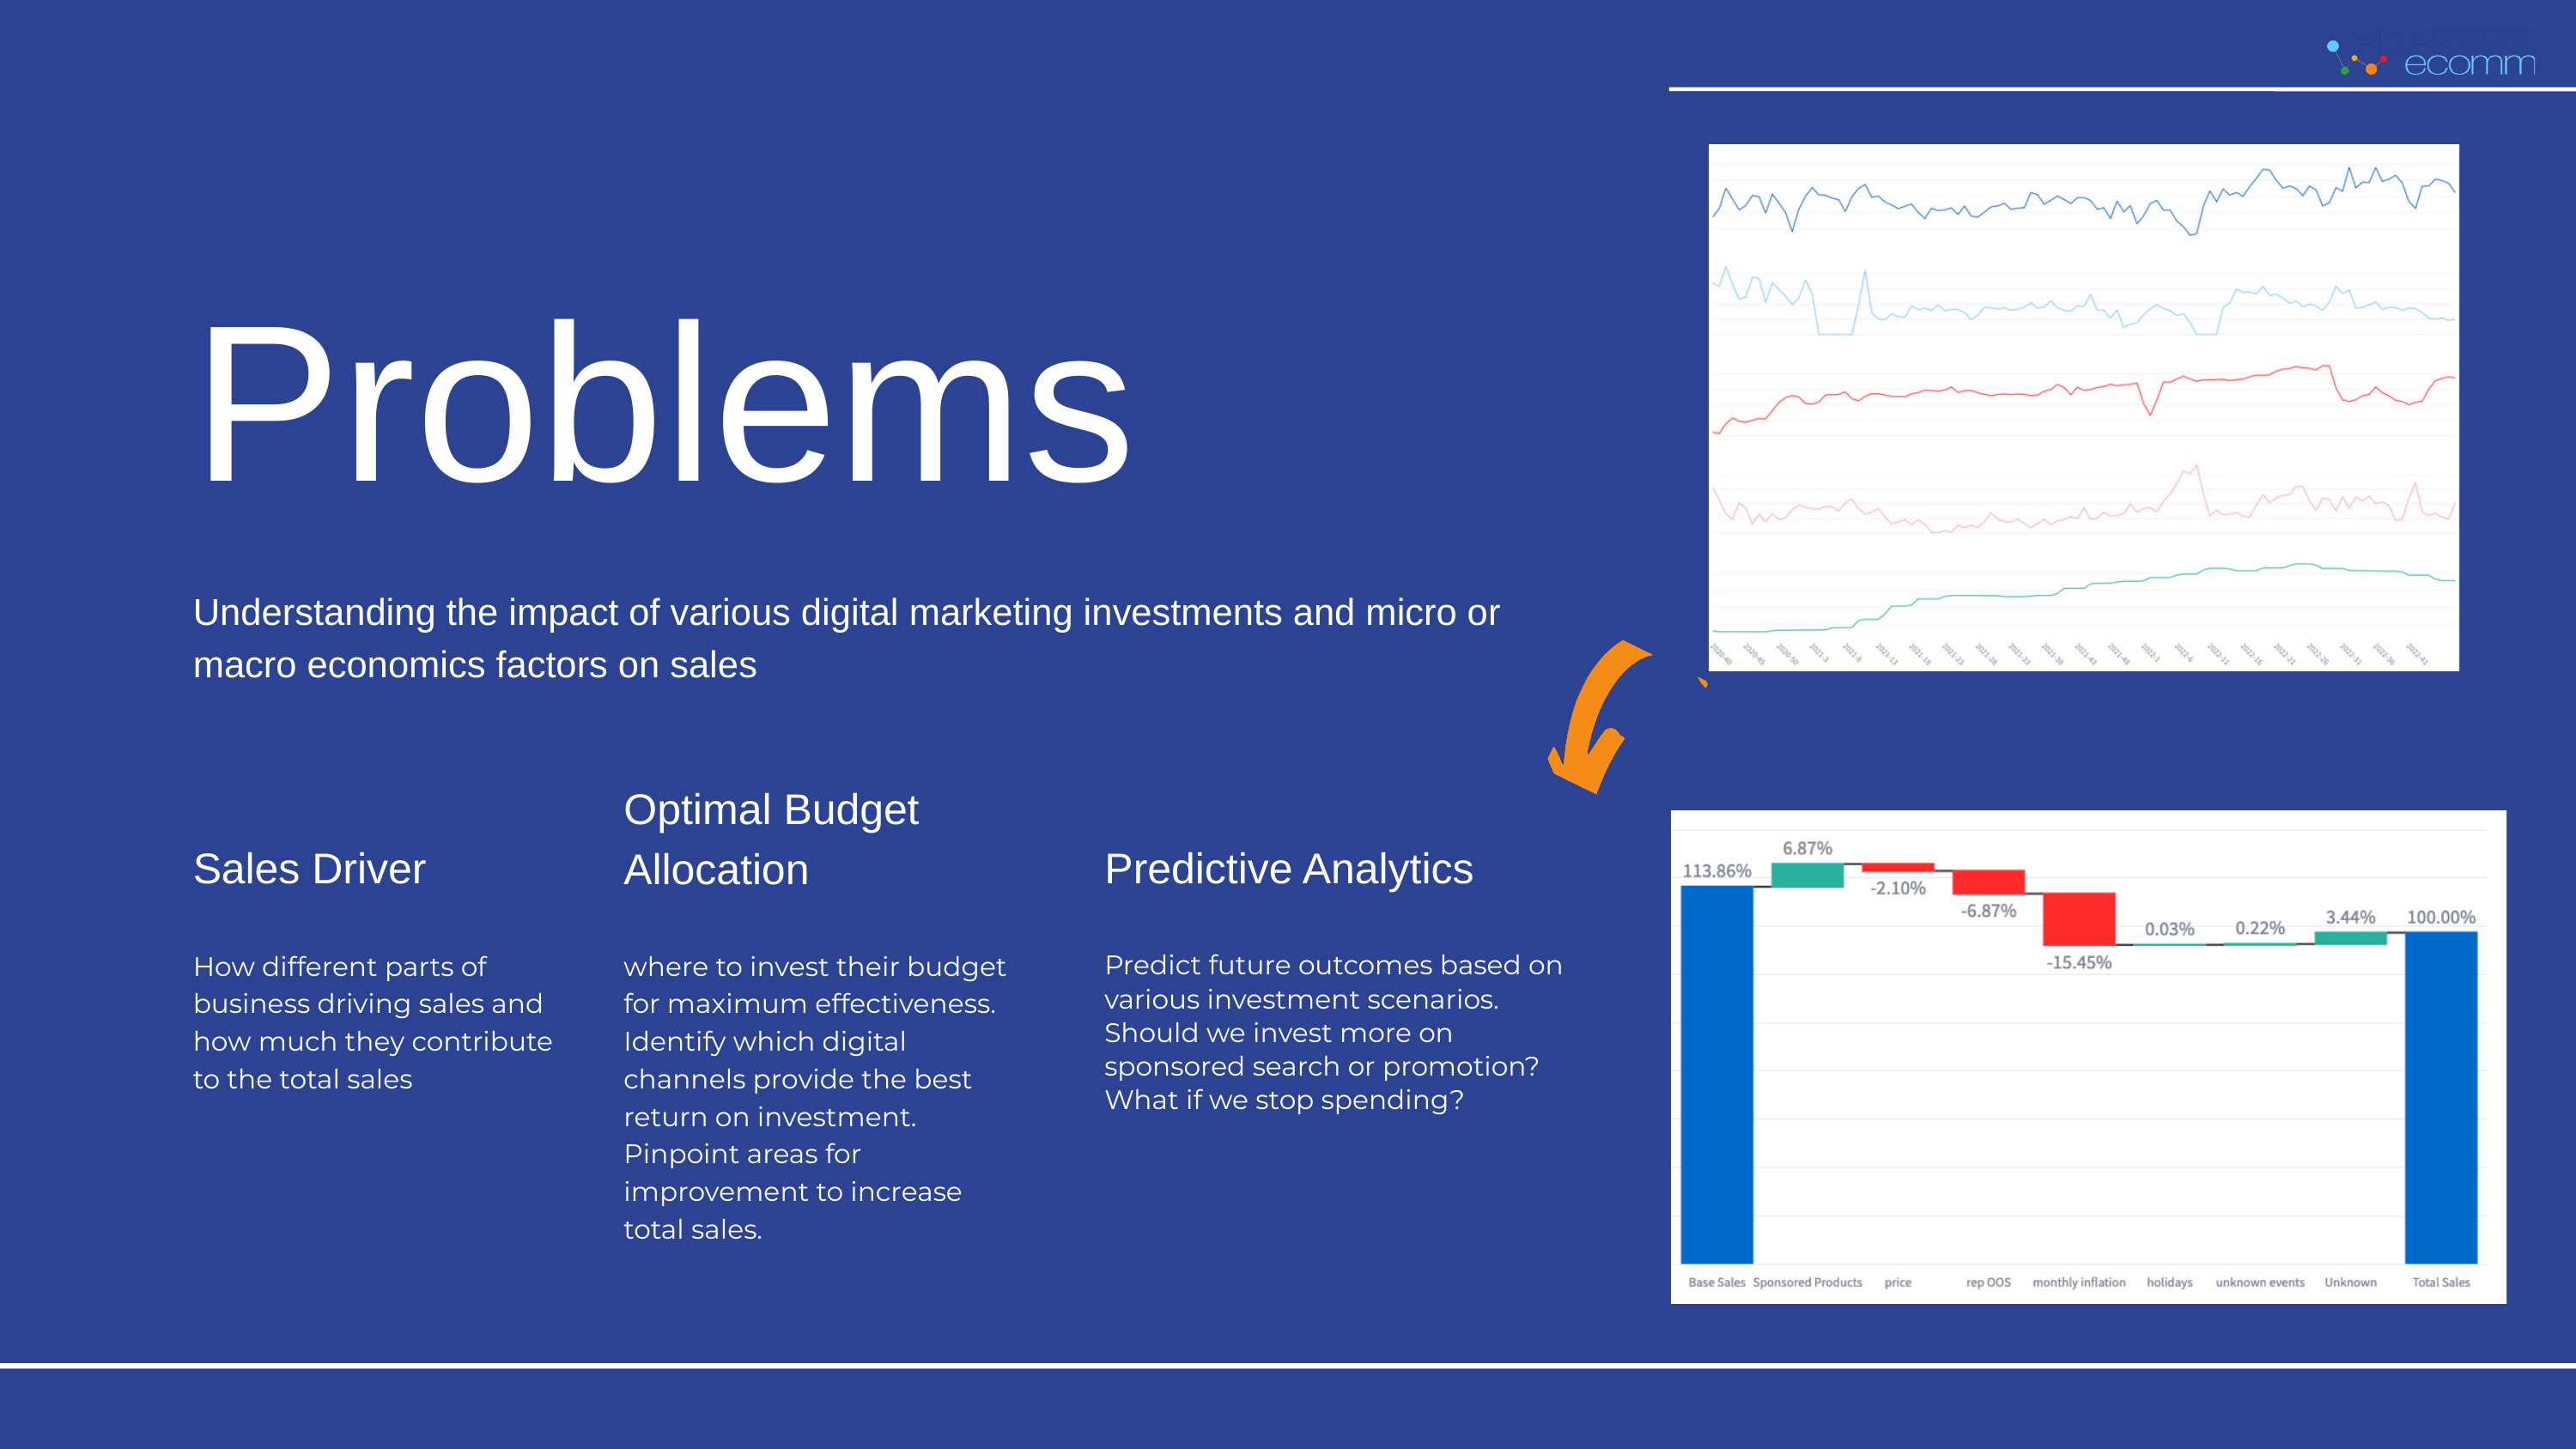

Problems
Understanding the impact of various digital marketing investments and micro or macro economics factors on sales

Optimal Budget Allocation

Sales Driver
Predictive Analytics
How different parts of business driving sales and how much they contribute to the total sales
where to invest their budget for maximum effectiveness. Identify which digital channels provide the best return on investment. Pinpoint areas for improvement to increase total sales.
Predict future outcomes based on various investment scenarios. Should we invest more on sponsored search or promotion? What if we stop spending?